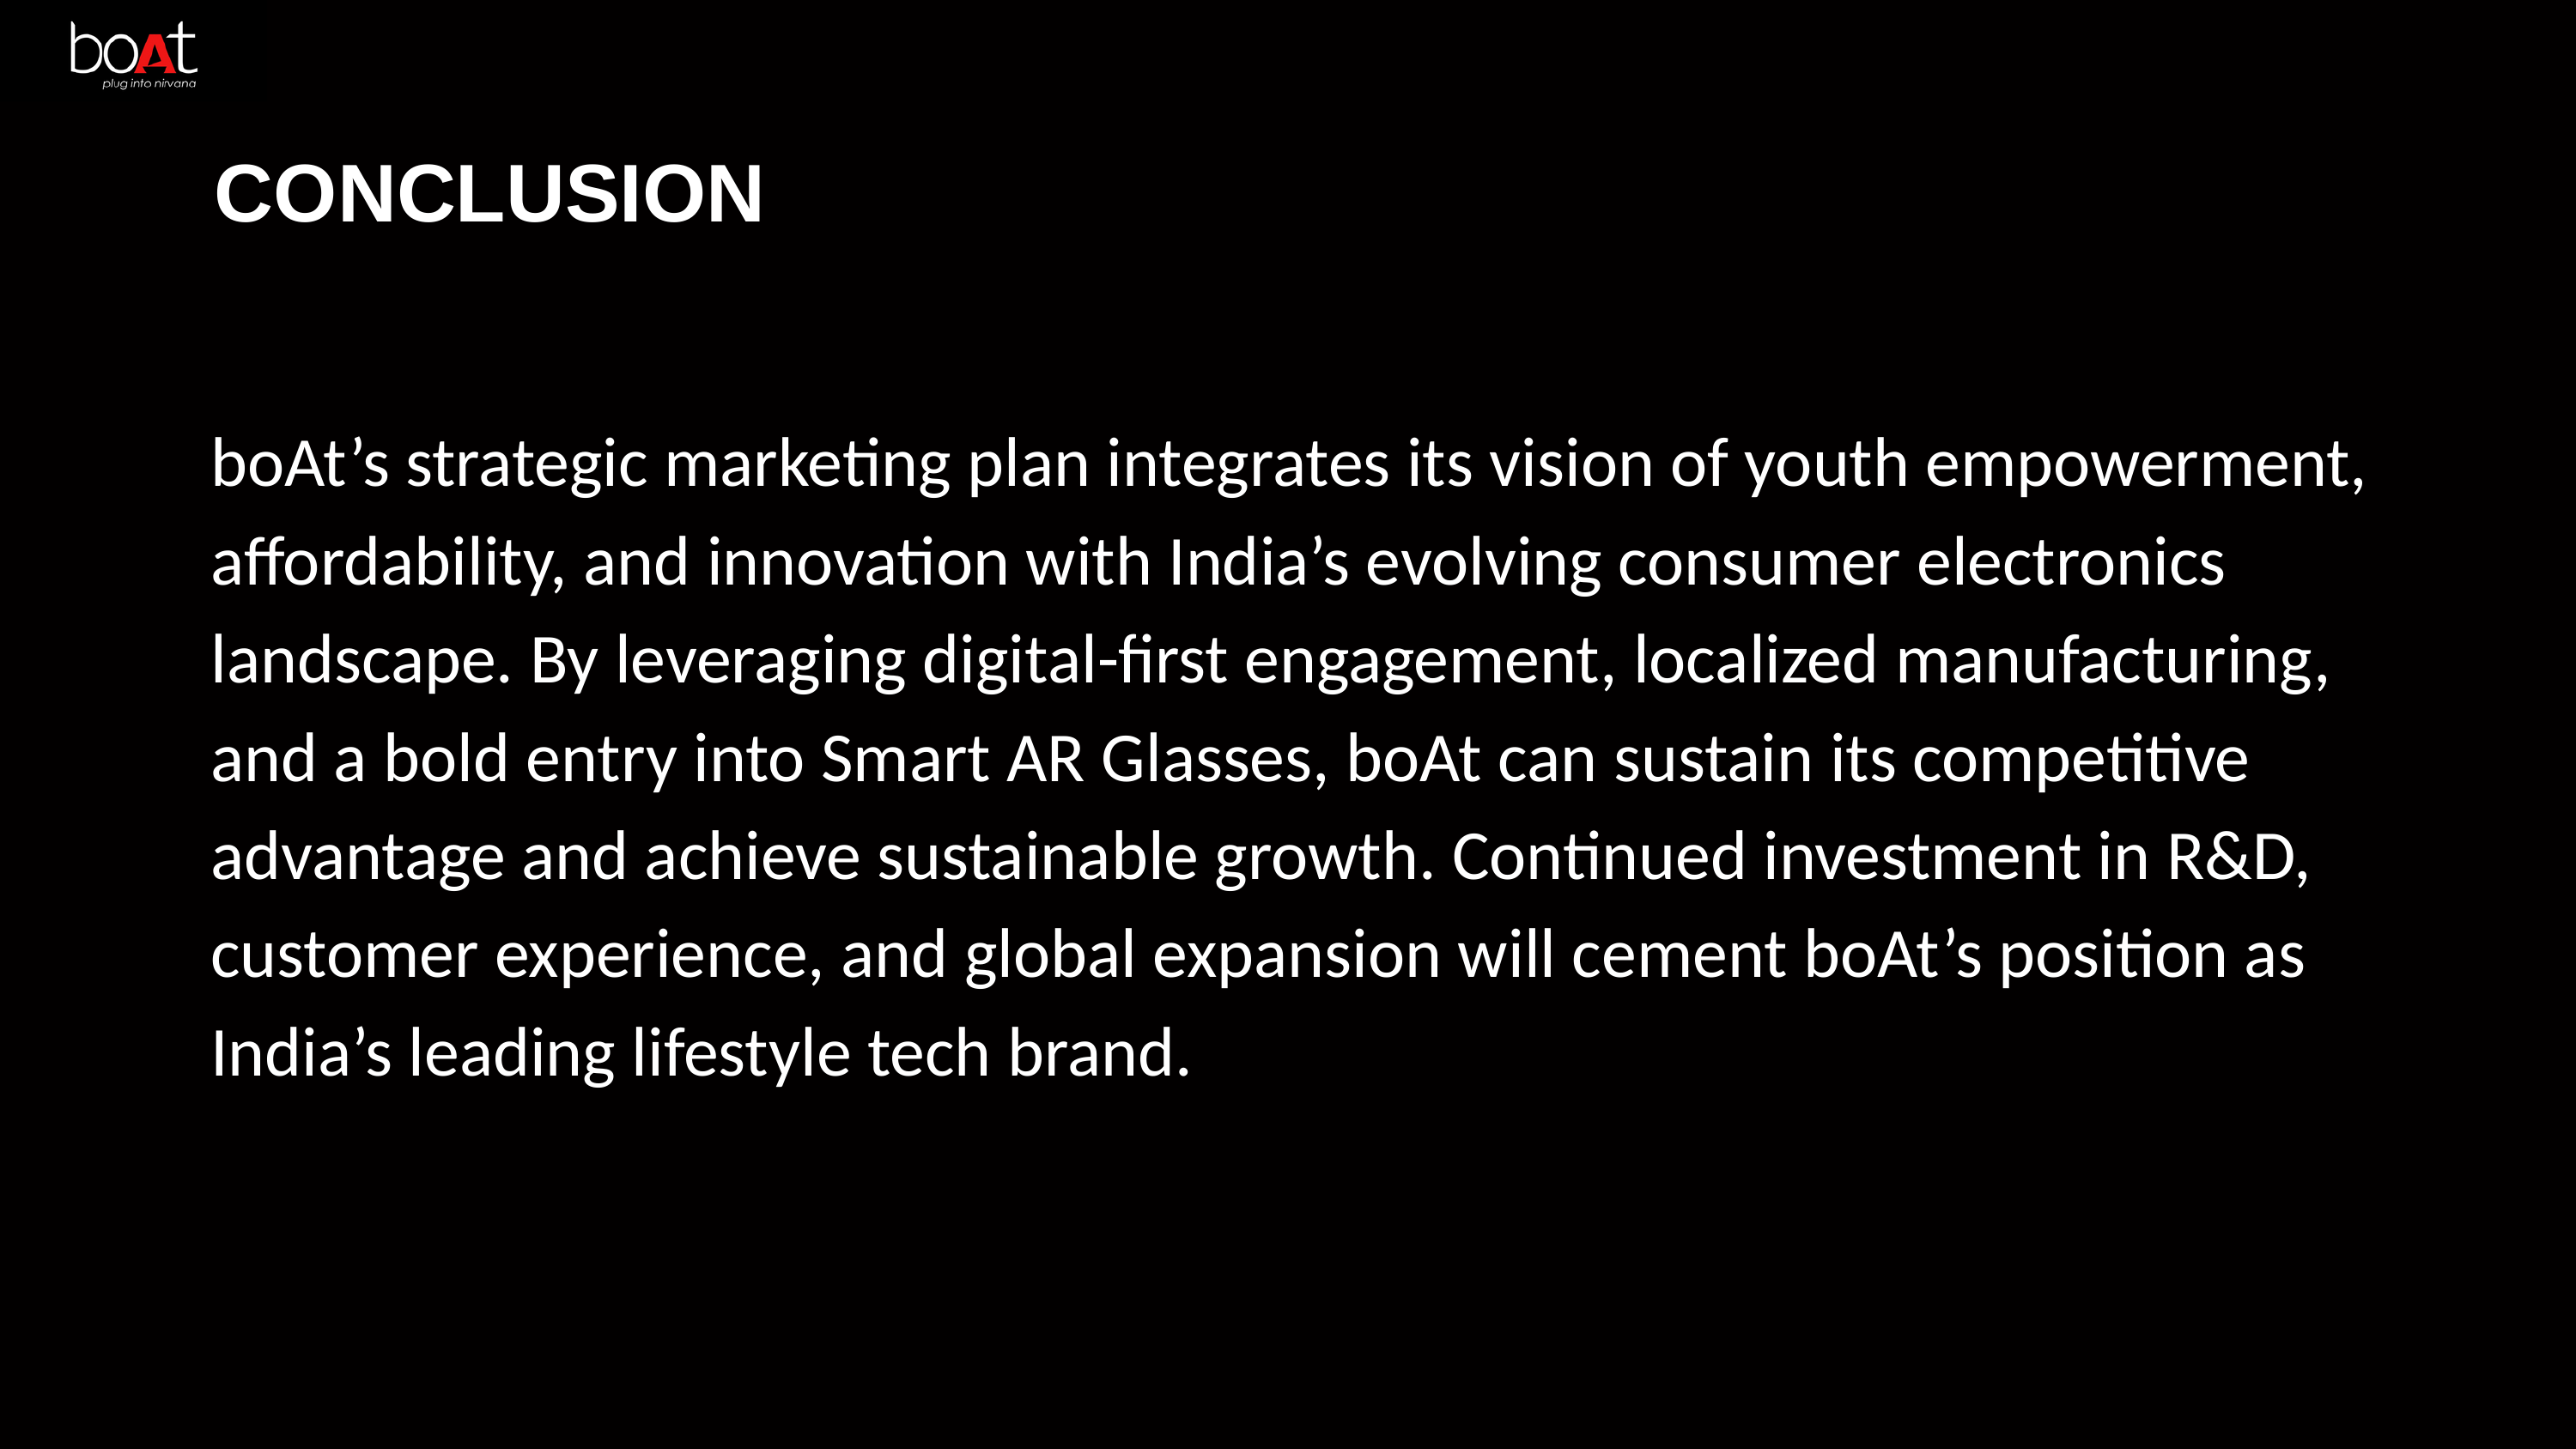

CONCLUSION
boAt’s strategic marketing plan integrates its vision of youth empowerment, affordability, and innovation with India’s evolving consumer electronics landscape. By leveraging digital-first engagement, localized manufacturing, and a bold entry into Smart AR Glasses, boAt can sustain its competitive advantage and achieve sustainable growth. Continued investment in R&D, customer experience, and global expansion will cement boAt’s position as India’s leading lifestyle tech brand.